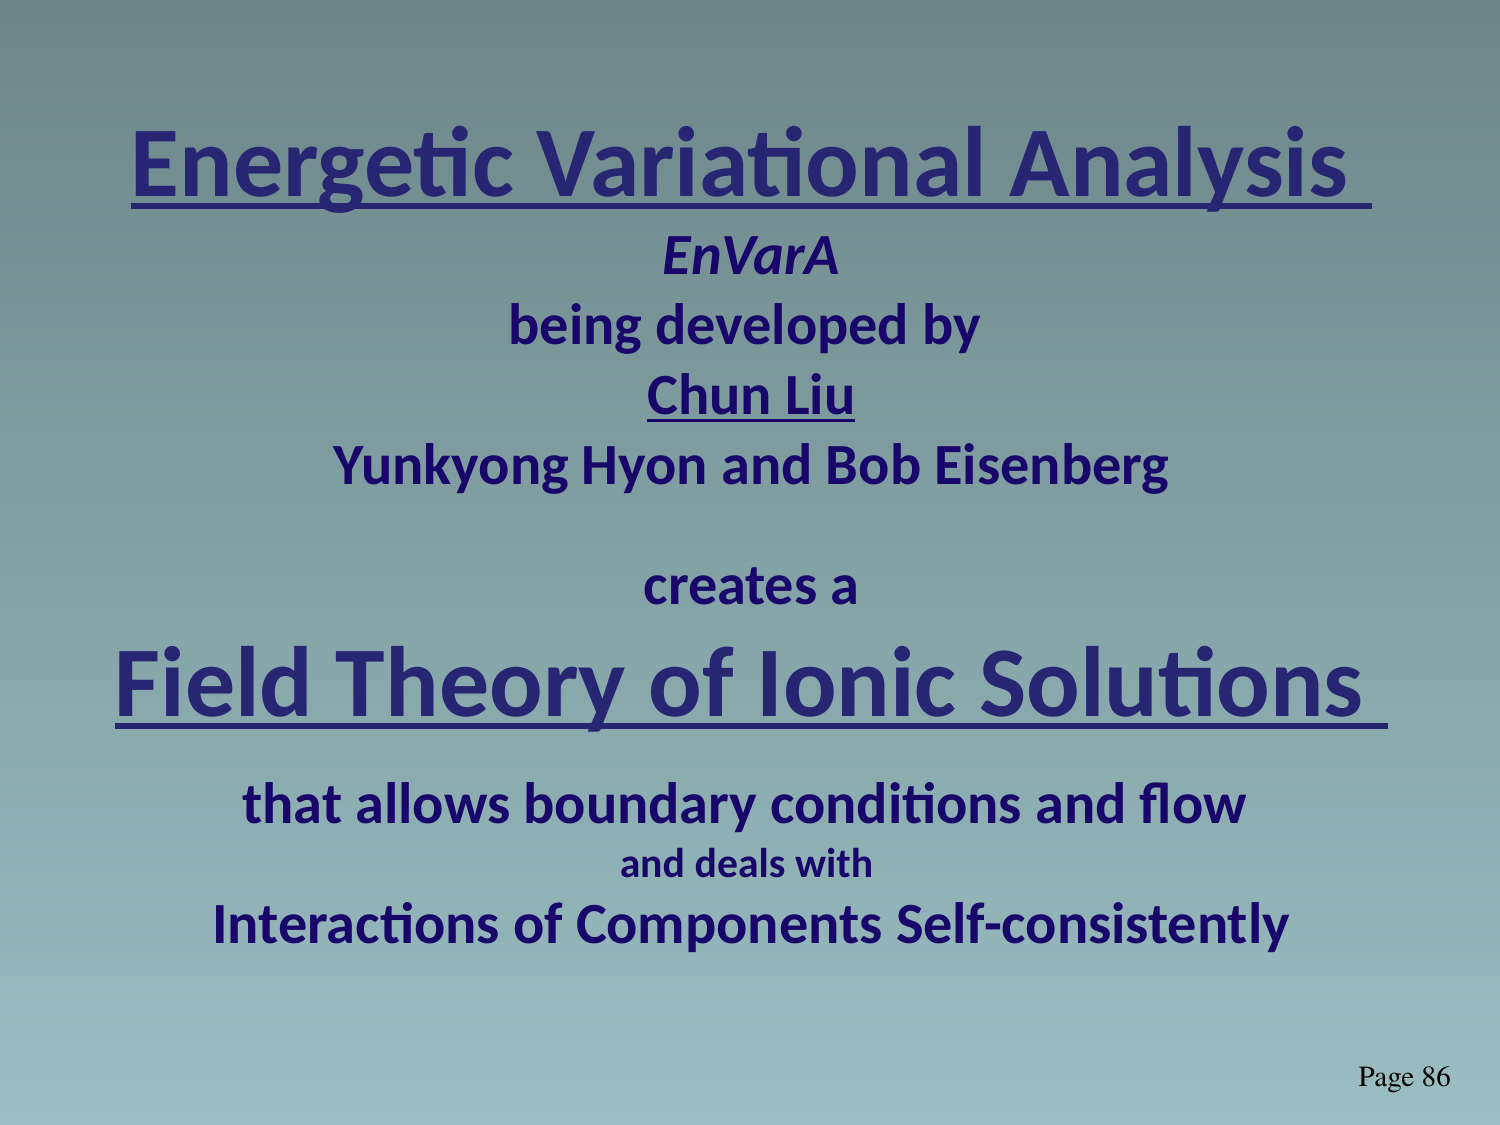

Energetic Variational Analysis
EnVarA
being developed by
Chun Liu
Yunkyong Hyon and Bob Eisenberg
 creates a
Field Theory of Ionic Solutions
that allows boundary conditions and flow
and deals with
Interactions of Components Self-consistently
Page 86